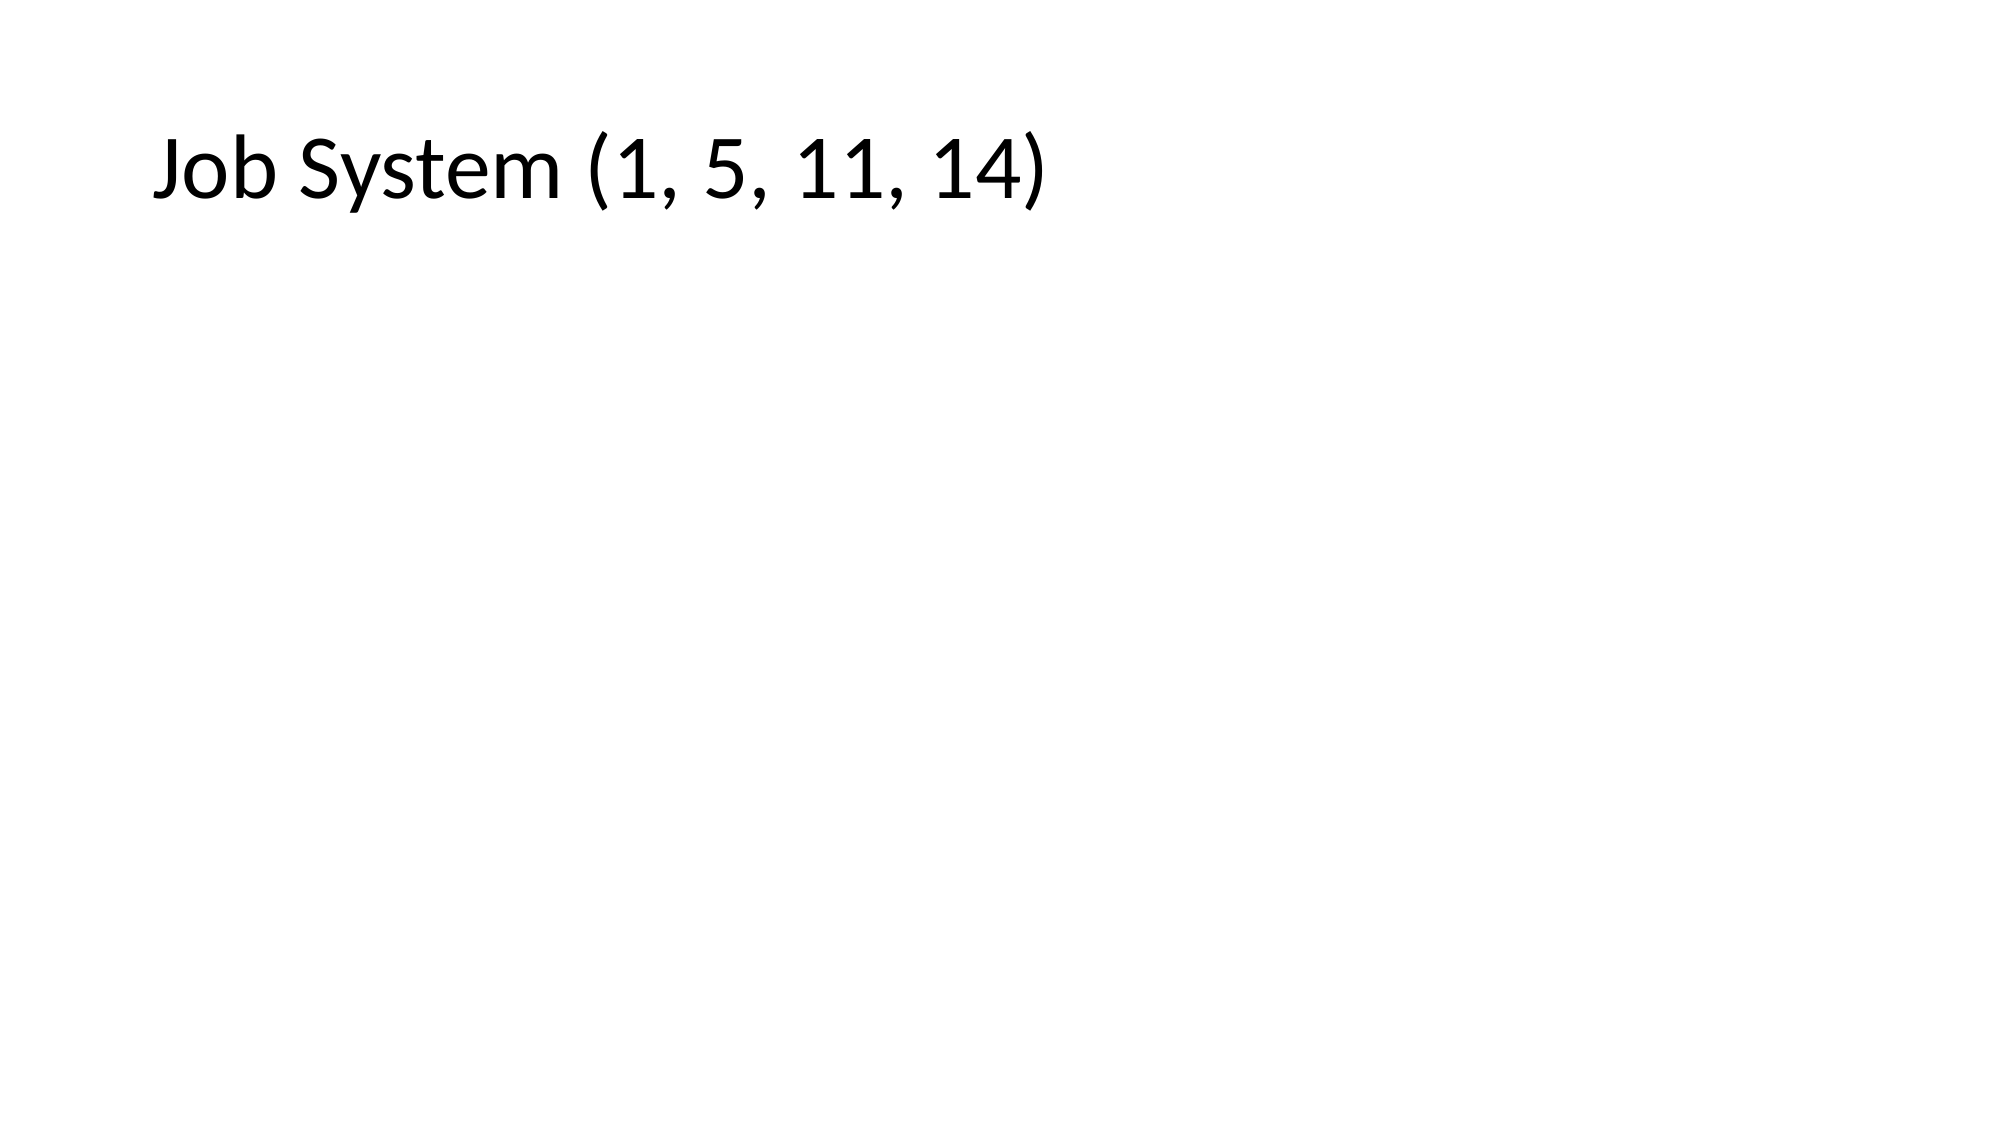

# Job System (1, 5, 11, 14)